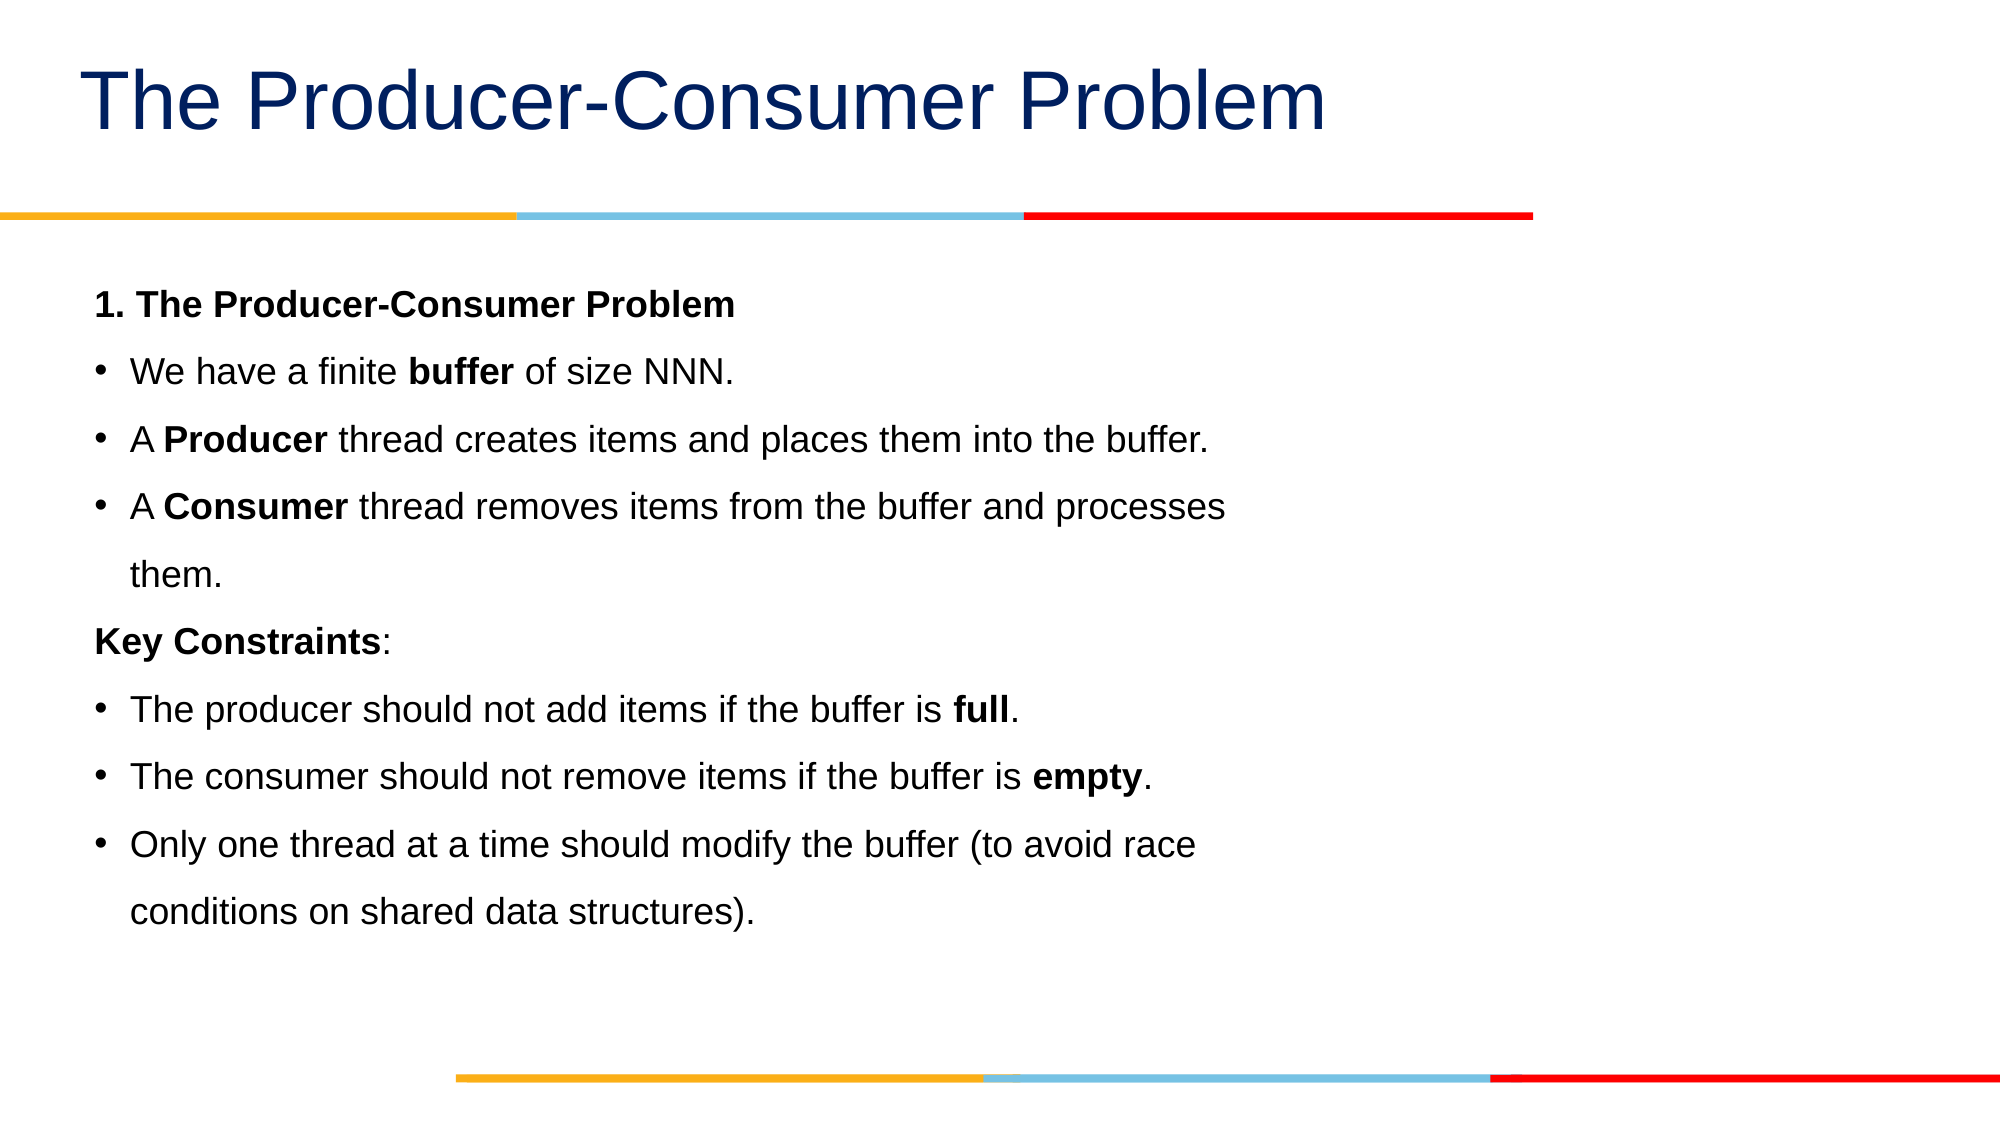

# The Producer-Consumer Problem
1. The Producer-Consumer Problem
We have a finite buffer of size NNN.
A Producer thread creates items and places them into the buffer.
A Consumer thread removes items from the buffer and processes them.
Key Constraints:
The producer should not add items if the buffer is full.
The consumer should not remove items if the buffer is empty.
Only one thread at a time should modify the buffer (to avoid race conditions on shared data structures).